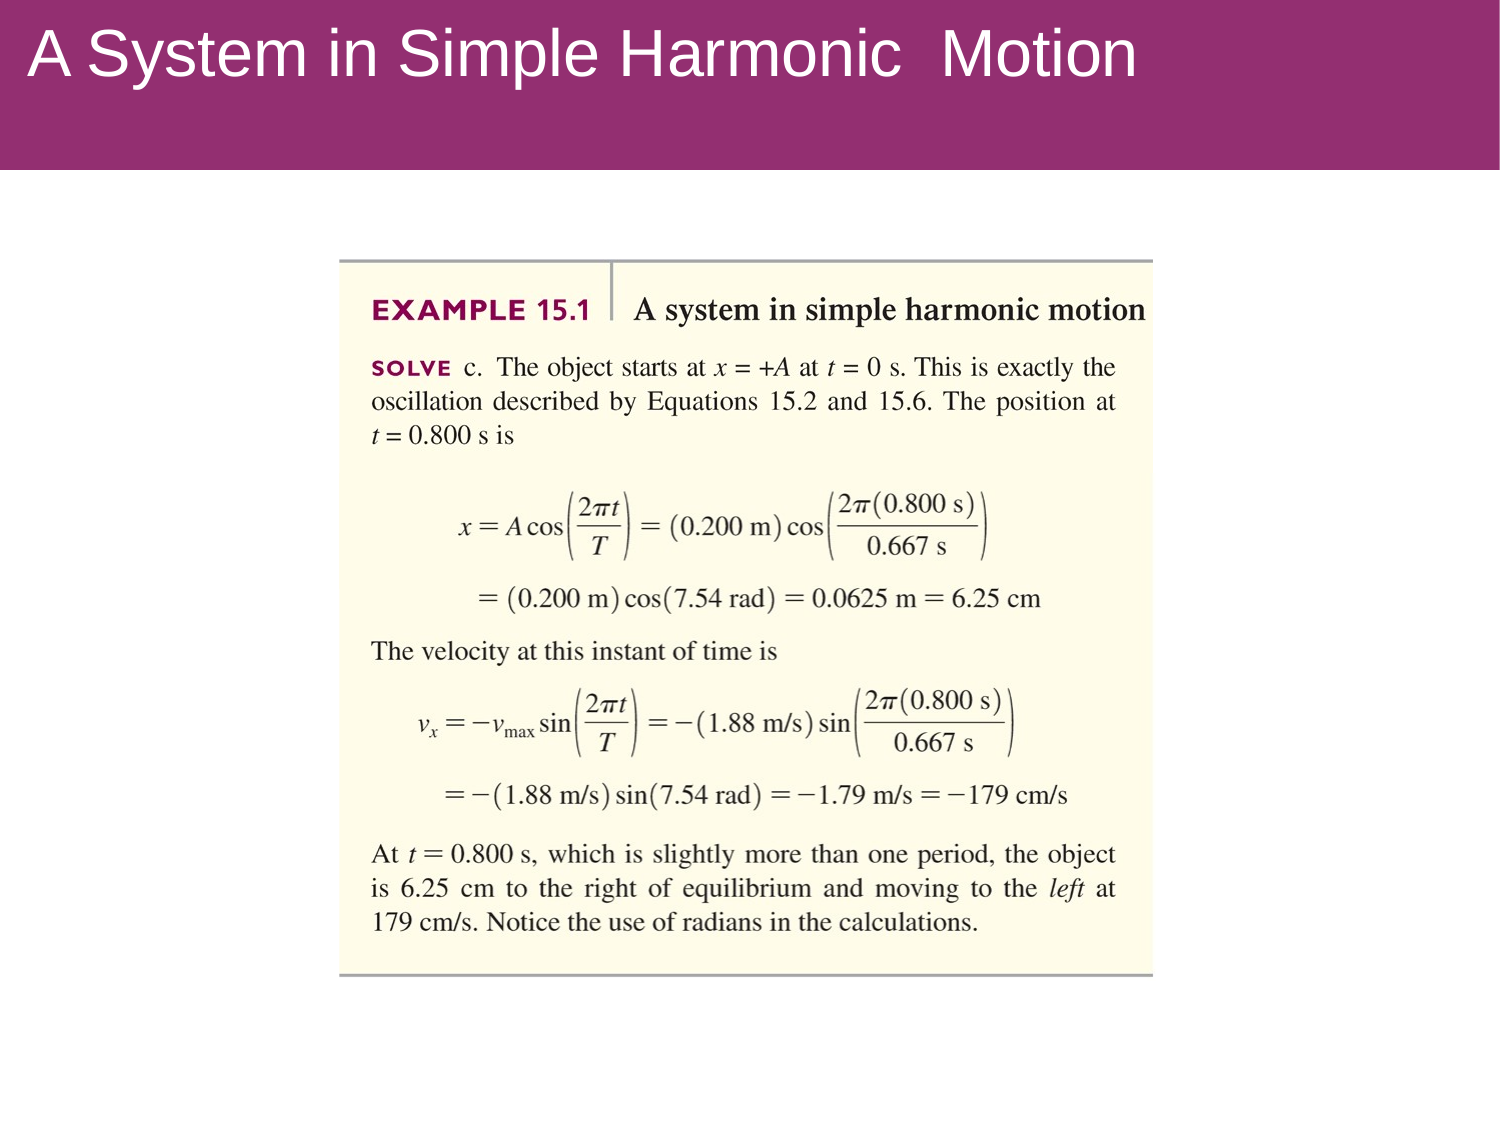

# A System in Simple Harmonic  Motion